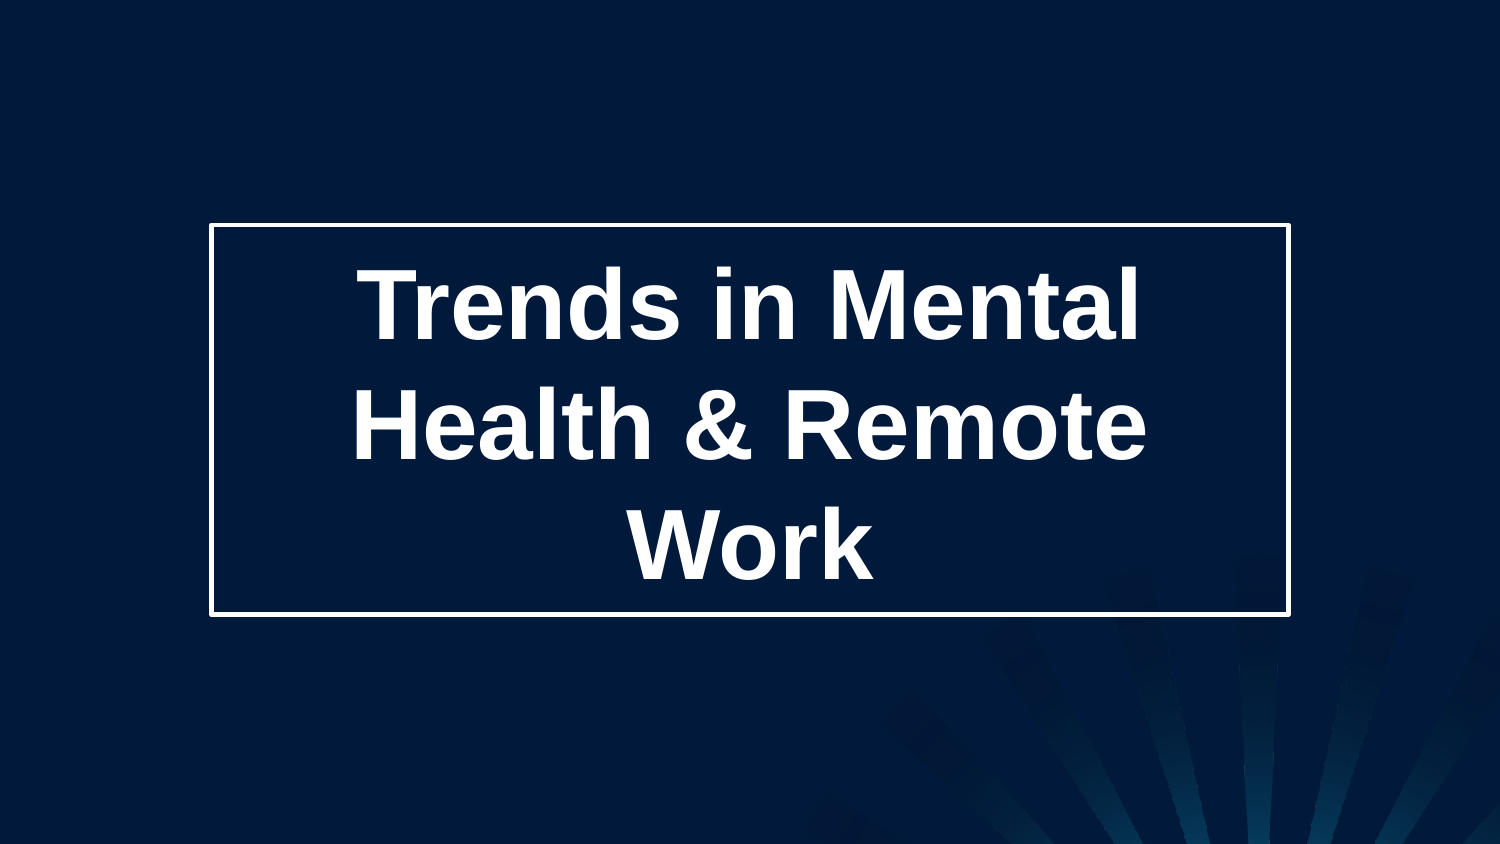

Trends in Mental Health & Remote Work